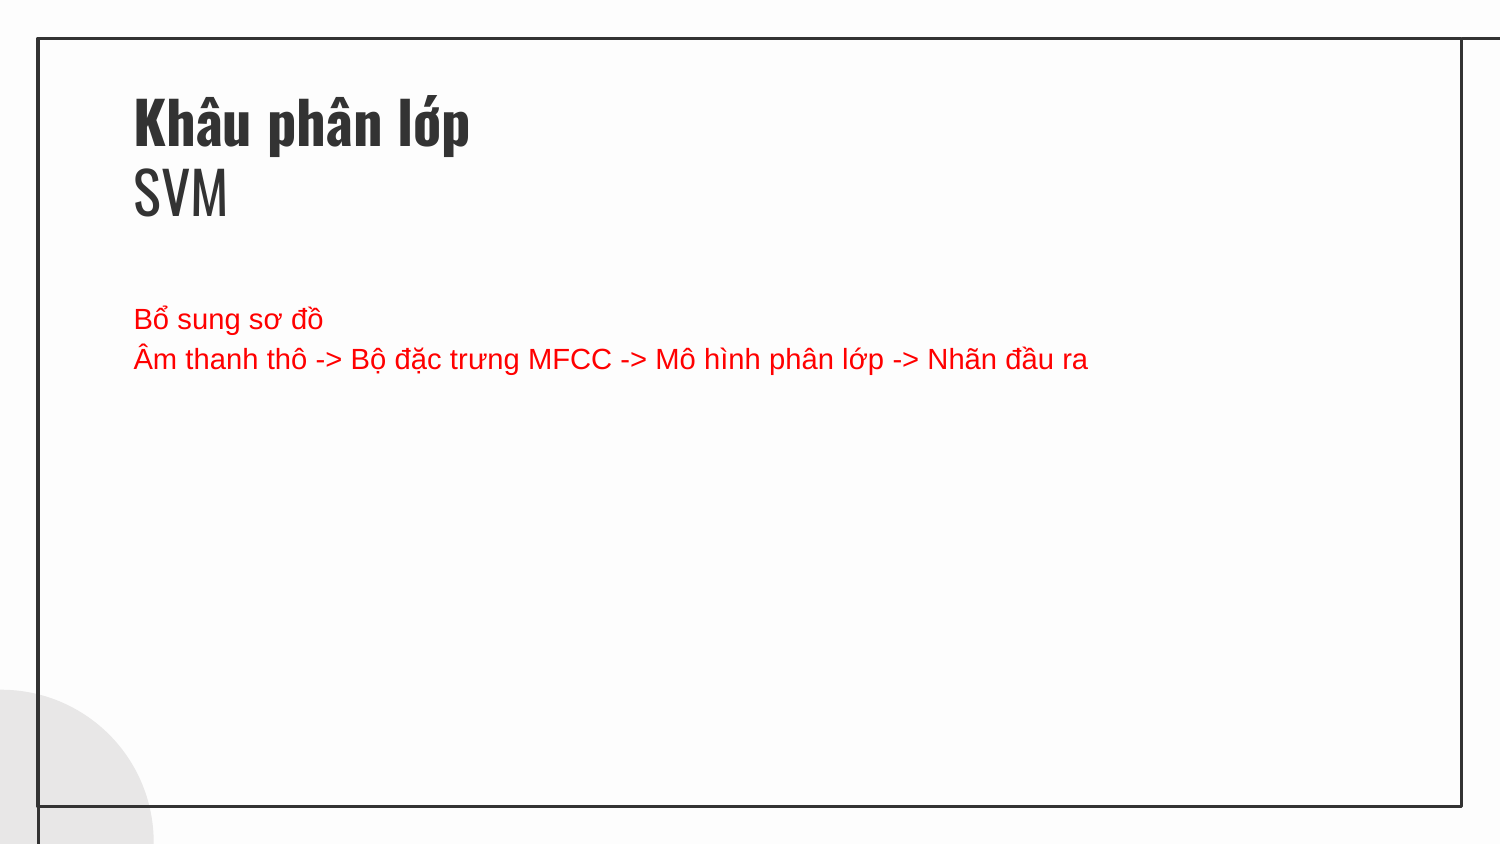

# Khâu phân lớp SVM
Bổ sung sơ đồ
Âm thanh thô -> Bộ đặc trưng MFCC -> Mô hình phân lớp -> Nhãn đầu ra